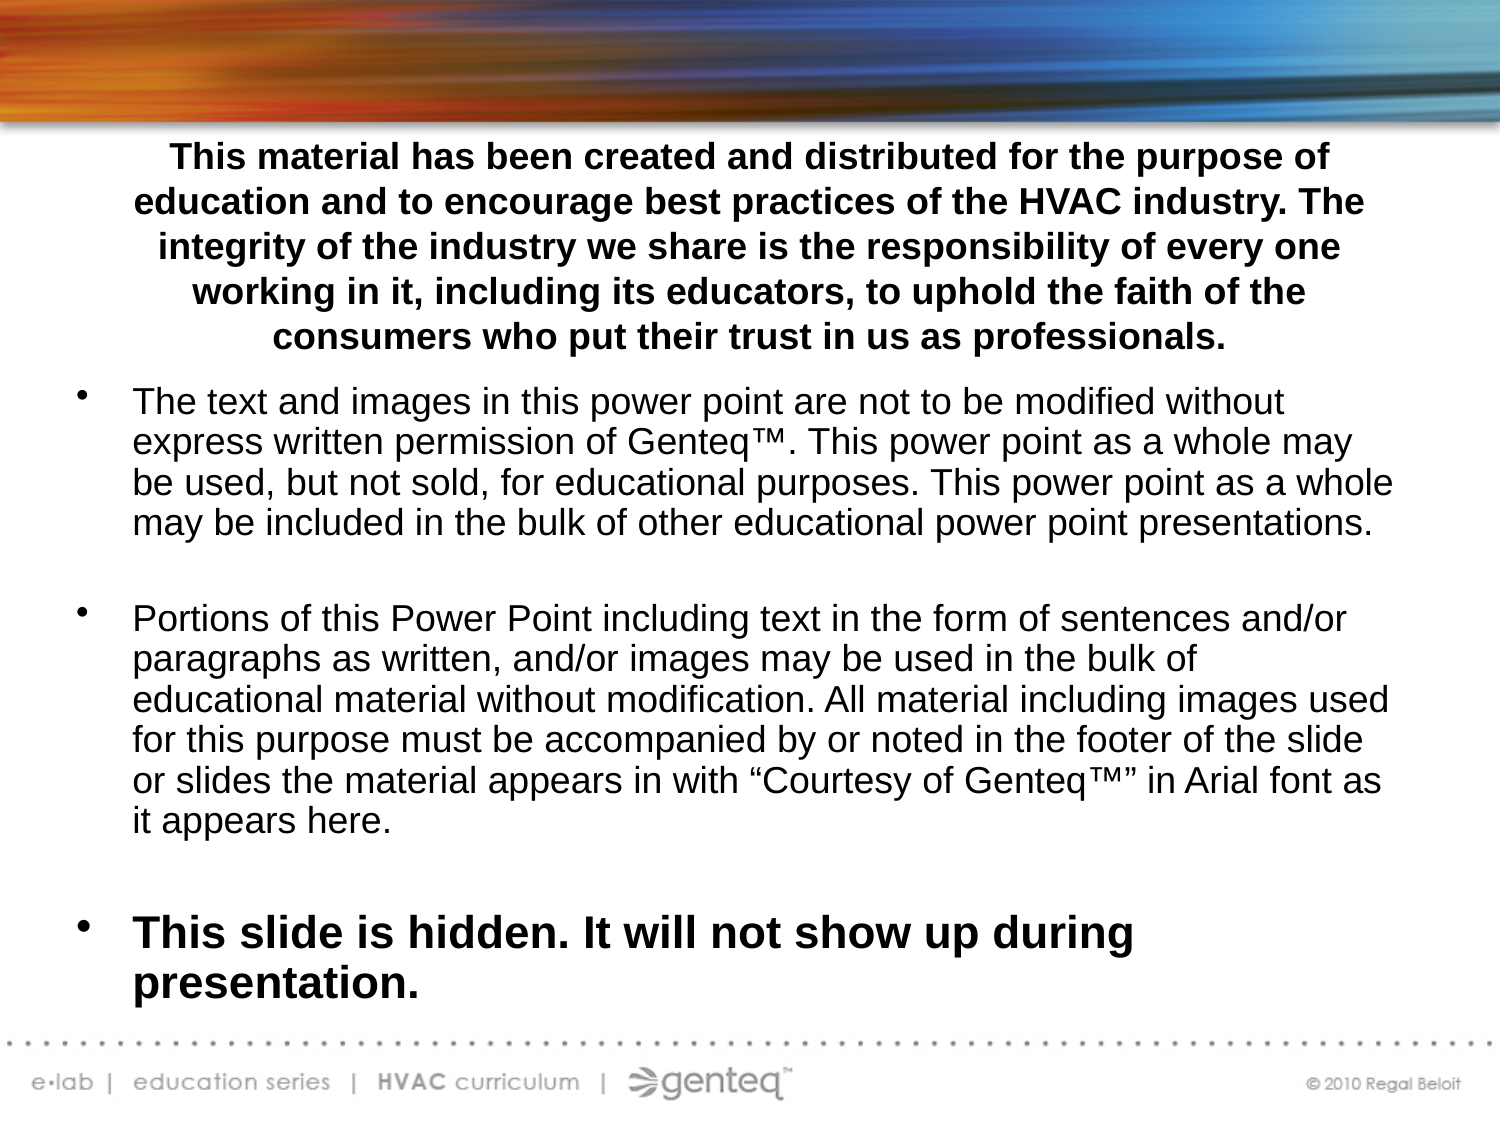

# This material has been created and distributed for the purpose of education and to encourage best practices of the HVAC industry. The integrity of the industry we share is the responsibility of every one working in it, including its educators, to uphold the faith of the consumers who put their trust in us as professionals.
The text and images in this power point are not to be modified without express written permission of Genteq™. This power point as a whole may be used, but not sold, for educational purposes. This power point as a whole may be included in the bulk of other educational power point presentations.

Portions of this Power Point including text in the form of sentences and/or paragraphs as written, and/or images may be used in the bulk of educational material without modification. All material including images used for this purpose must be accompanied by or noted in the footer of the slide or slides the material appears in with “Courtesy of Genteq™” in Arial font as it appears here.

This slide is hidden. It will not show up during presentation.